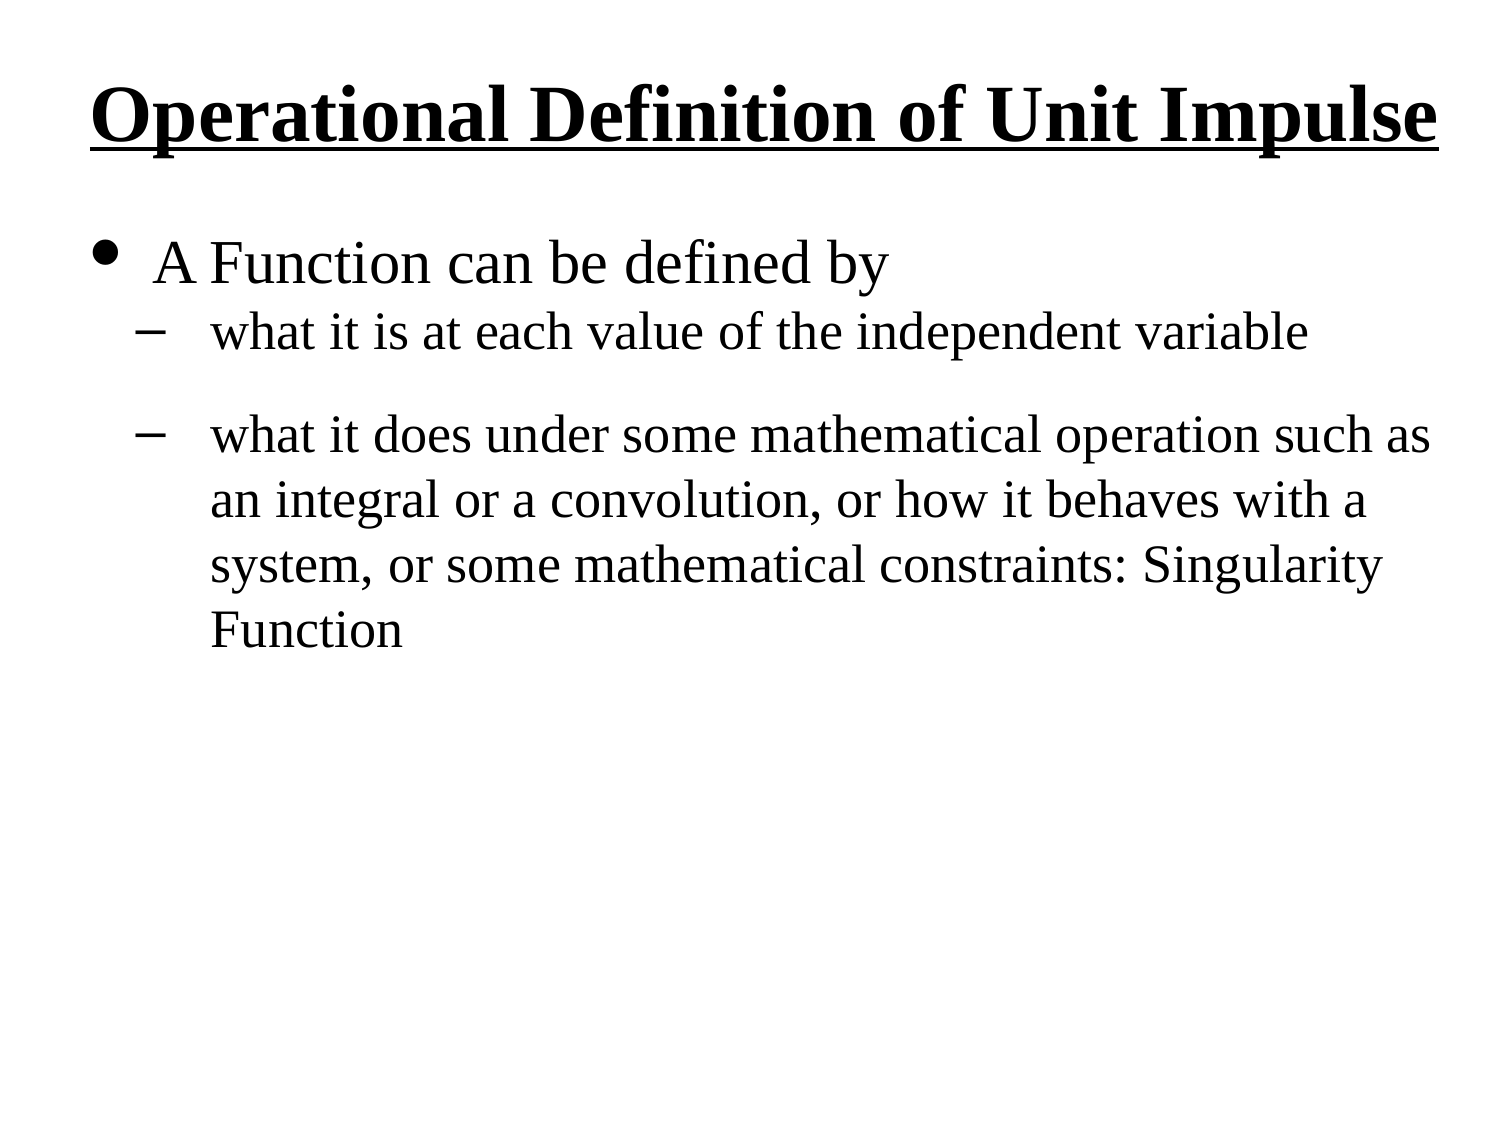

Operational Definition of Unit Impulse
 A Function can be defined by
what it is at each value of the independent variable
what it does under some mathematical operation such as an integral or a convolution, or how it behaves with a system, or some mathematical constraints: Singularity Function